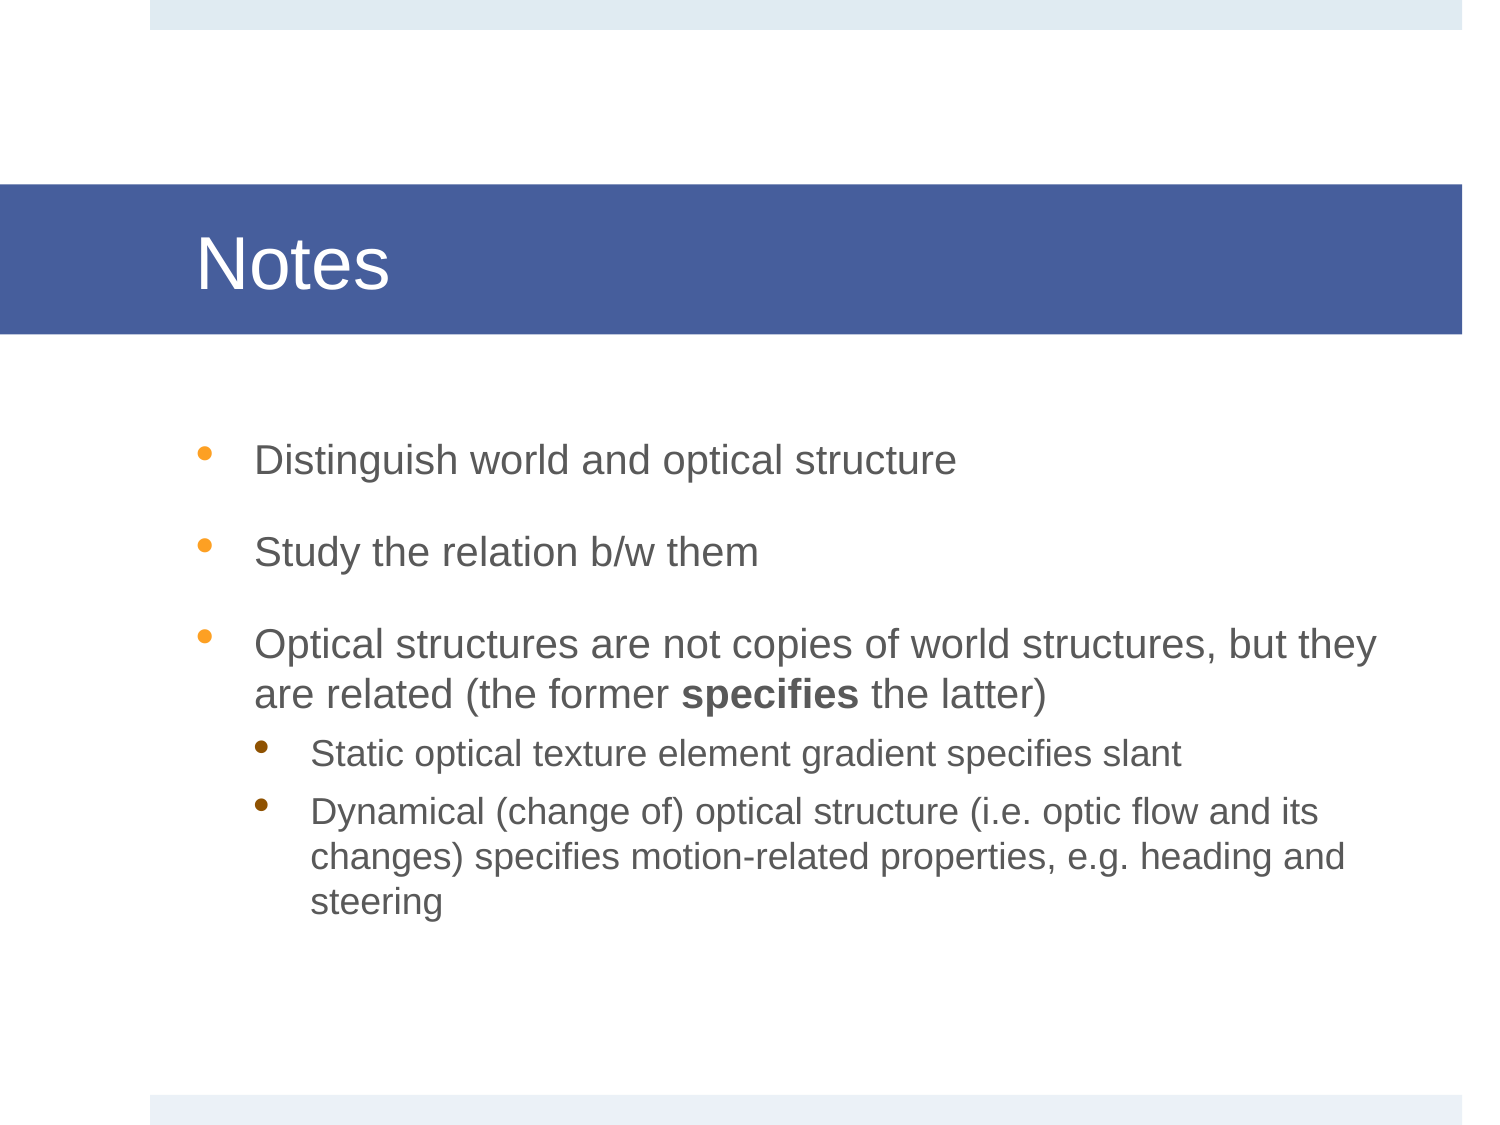

# Notes
Distinguish world and optical structure
Study the relation b/w them
Optical structures are not copies of world structures, but they are related (the former specifies the latter)
Static optical texture element gradient specifies slant
Dynamical (change of) optical structure (i.e. optic flow and its changes) specifies motion-related properties, e.g. heading and steering